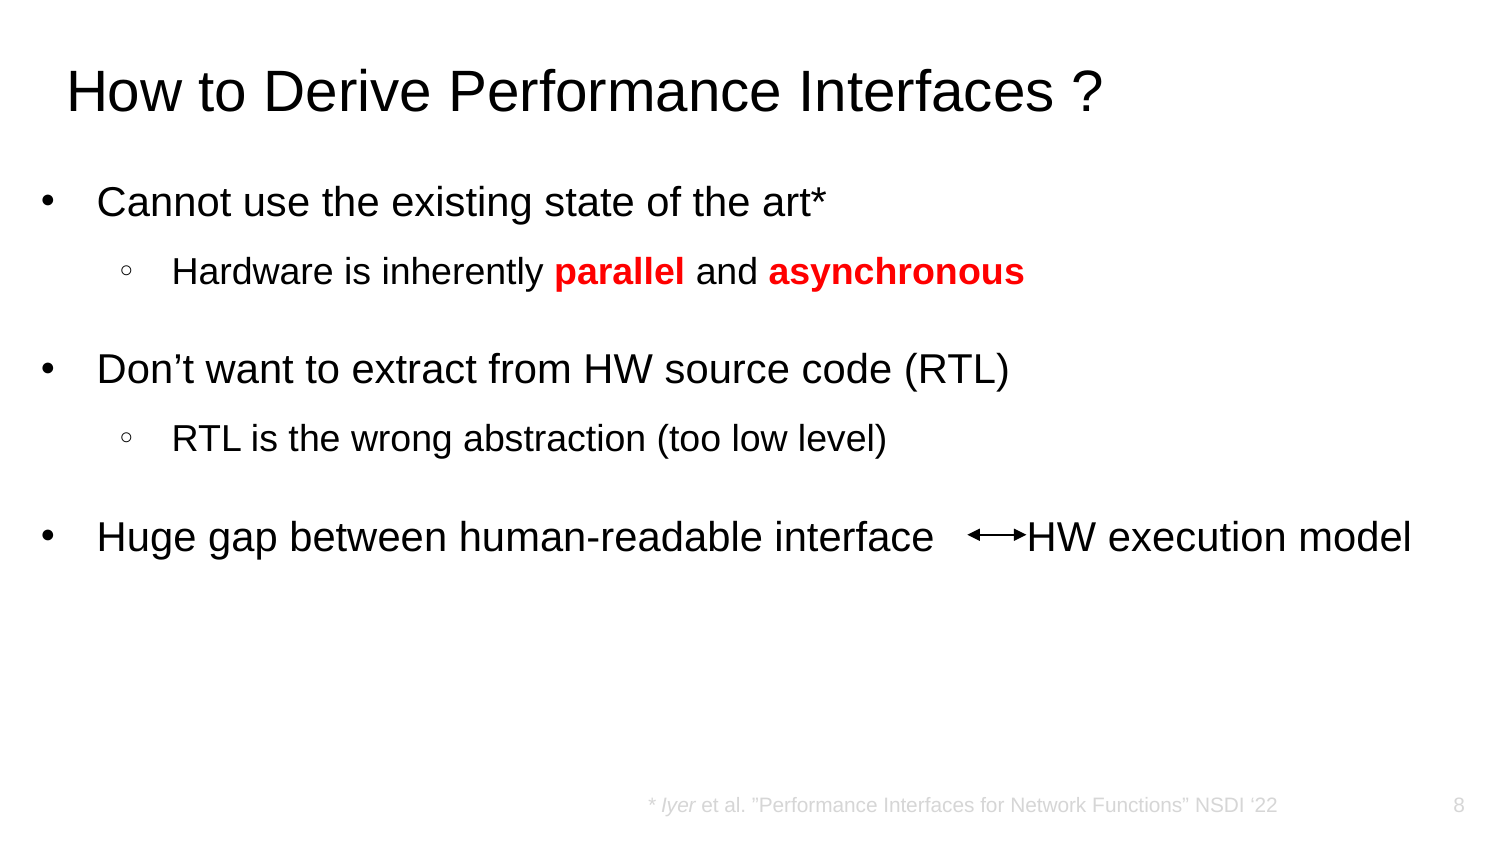

# How to Derive Performance Interfaces ?
Cannot use the existing state of the art*
Hardware is inherently parallel and asynchronous

Don’t want to extract from HW source code (RTL)
RTL is the wrong abstraction (too low level)

Huge gap between human-readable interface        HW execution model

There is a huge gap between
human readable interface and this execution model
8
* Iyer et al. ”Performance Interfaces for Network Functions” NSDI ‘22